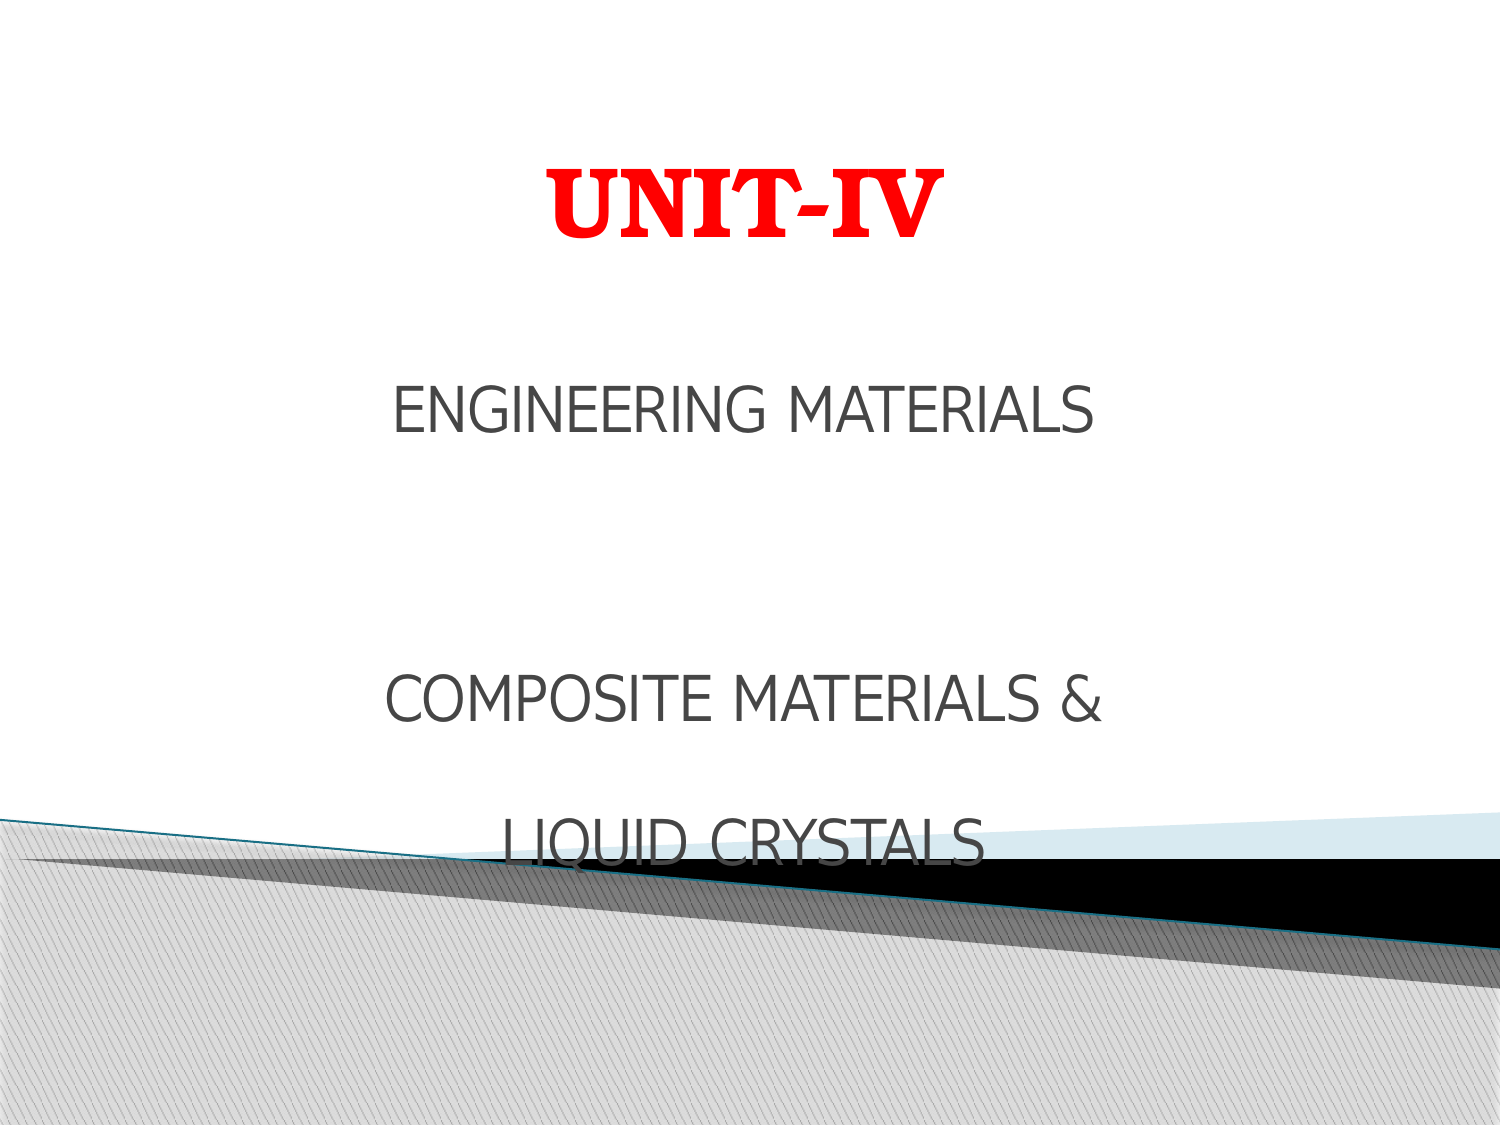

# UNIT-IV
ENGINEERING MATERIALS

COMPOSITE MATERIALS &
LIQUID CRYSTALS